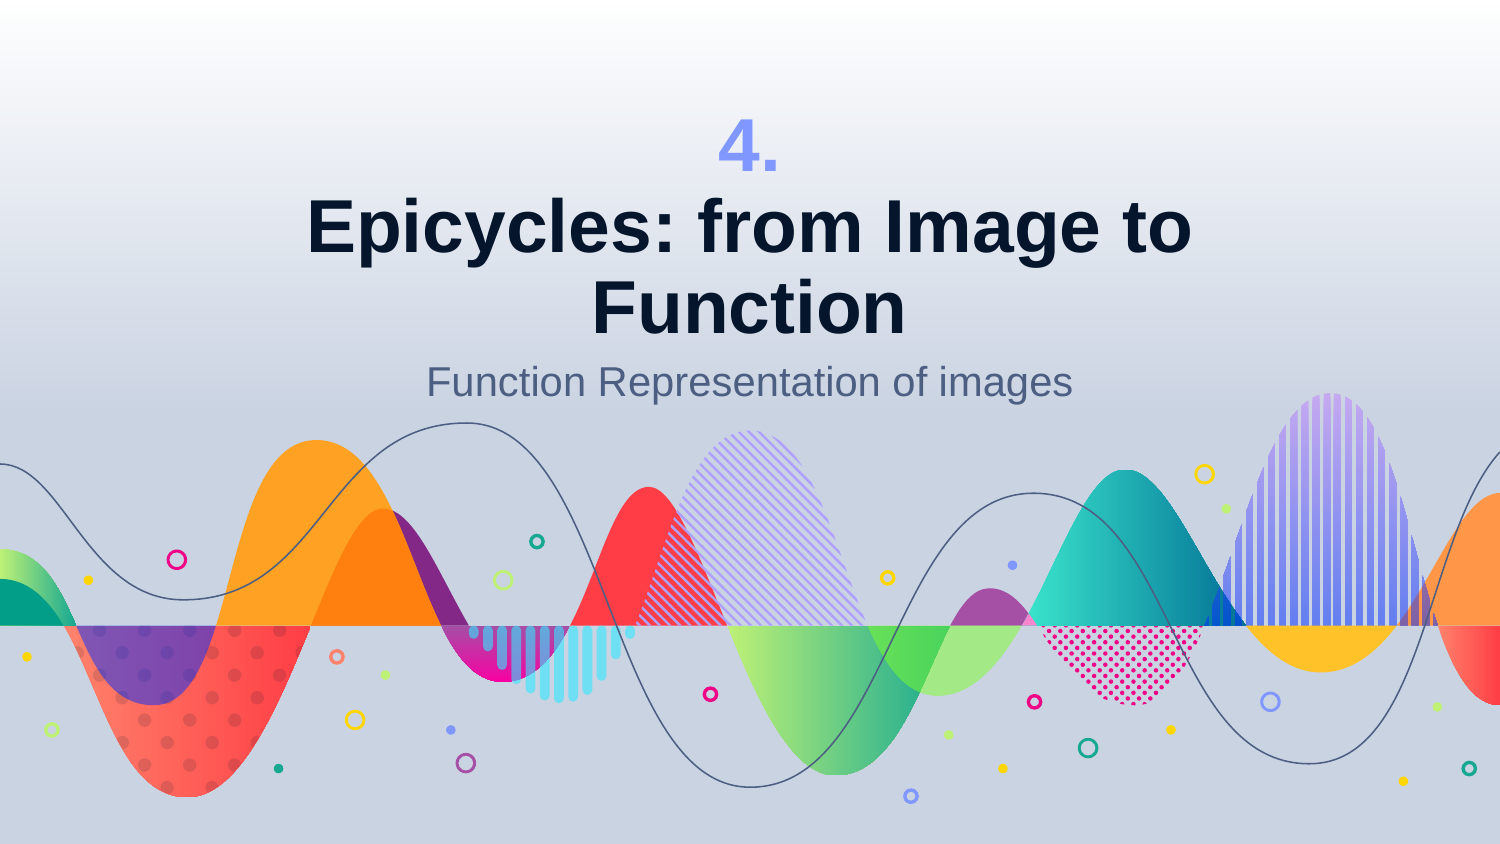

# 4.
Epicycles: from Image to Function
Function Representation of images